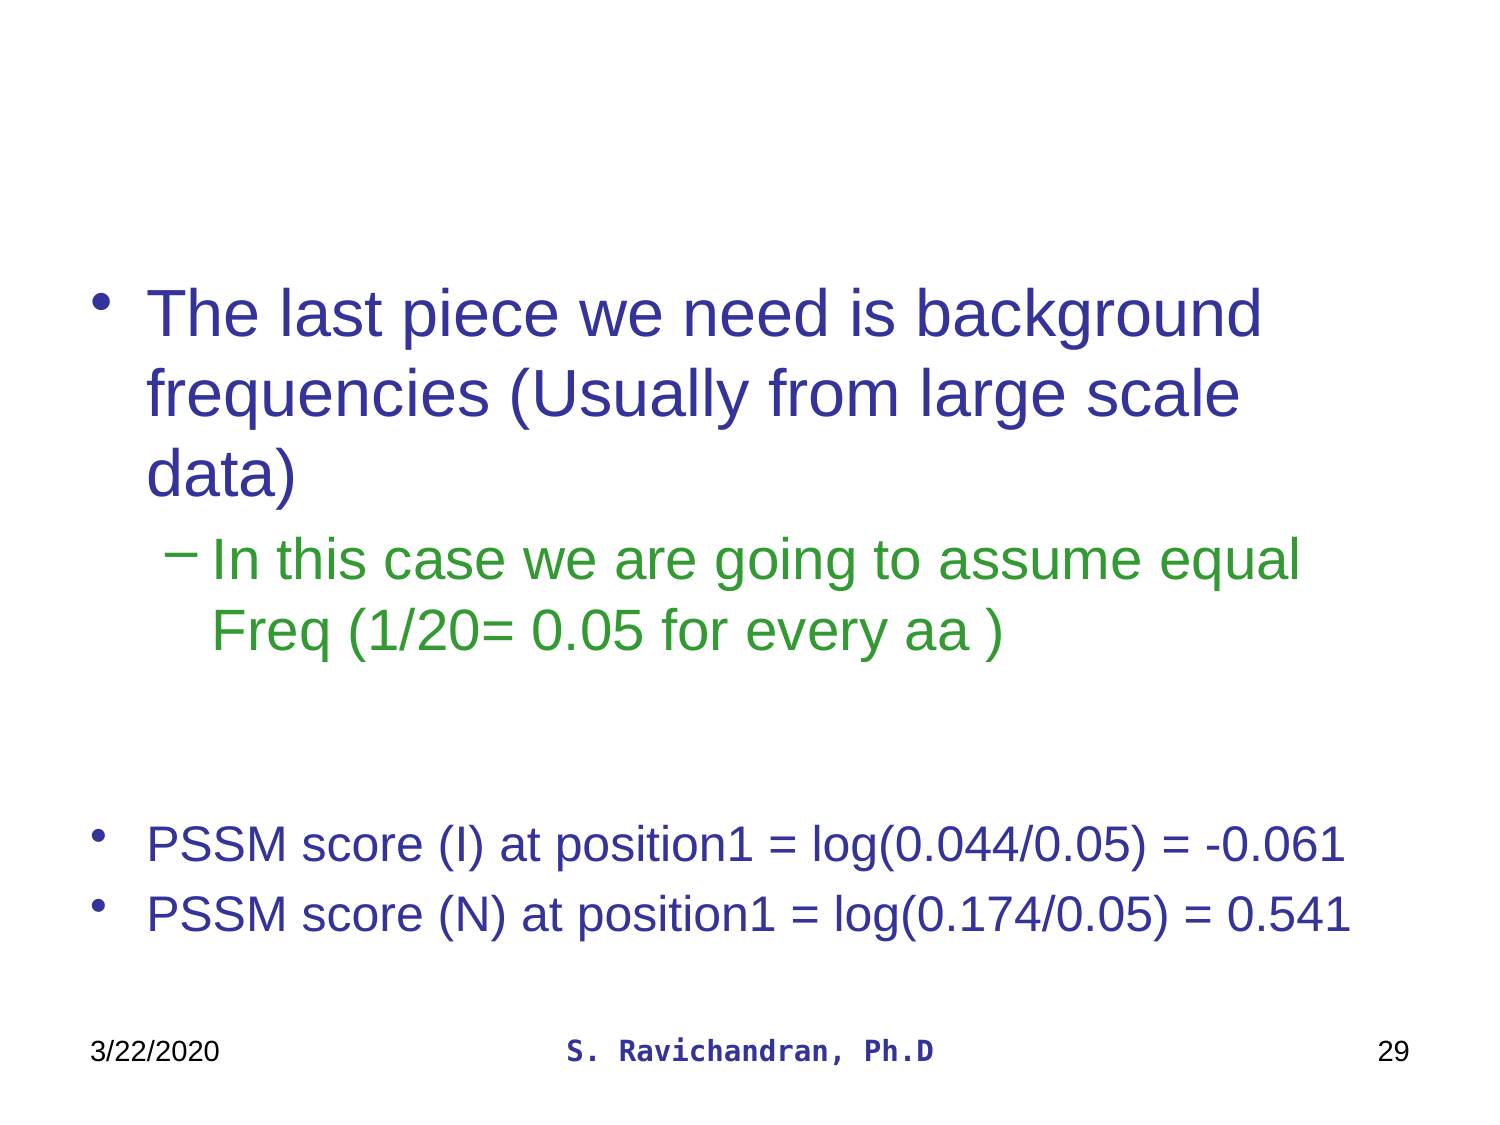

#
The last piece we need is background frequencies (Usually from large scale data)
In this case we are going to assume equal Freq (1/20= 0.05 for every aa )
PSSM score (I) at position1 = log(0.044/0.05) = -0.061
PSSM score (N) at position1 = log(0.174/0.05) = 0.541

3/22/2020
S. Ravichandran, Ph.D
29